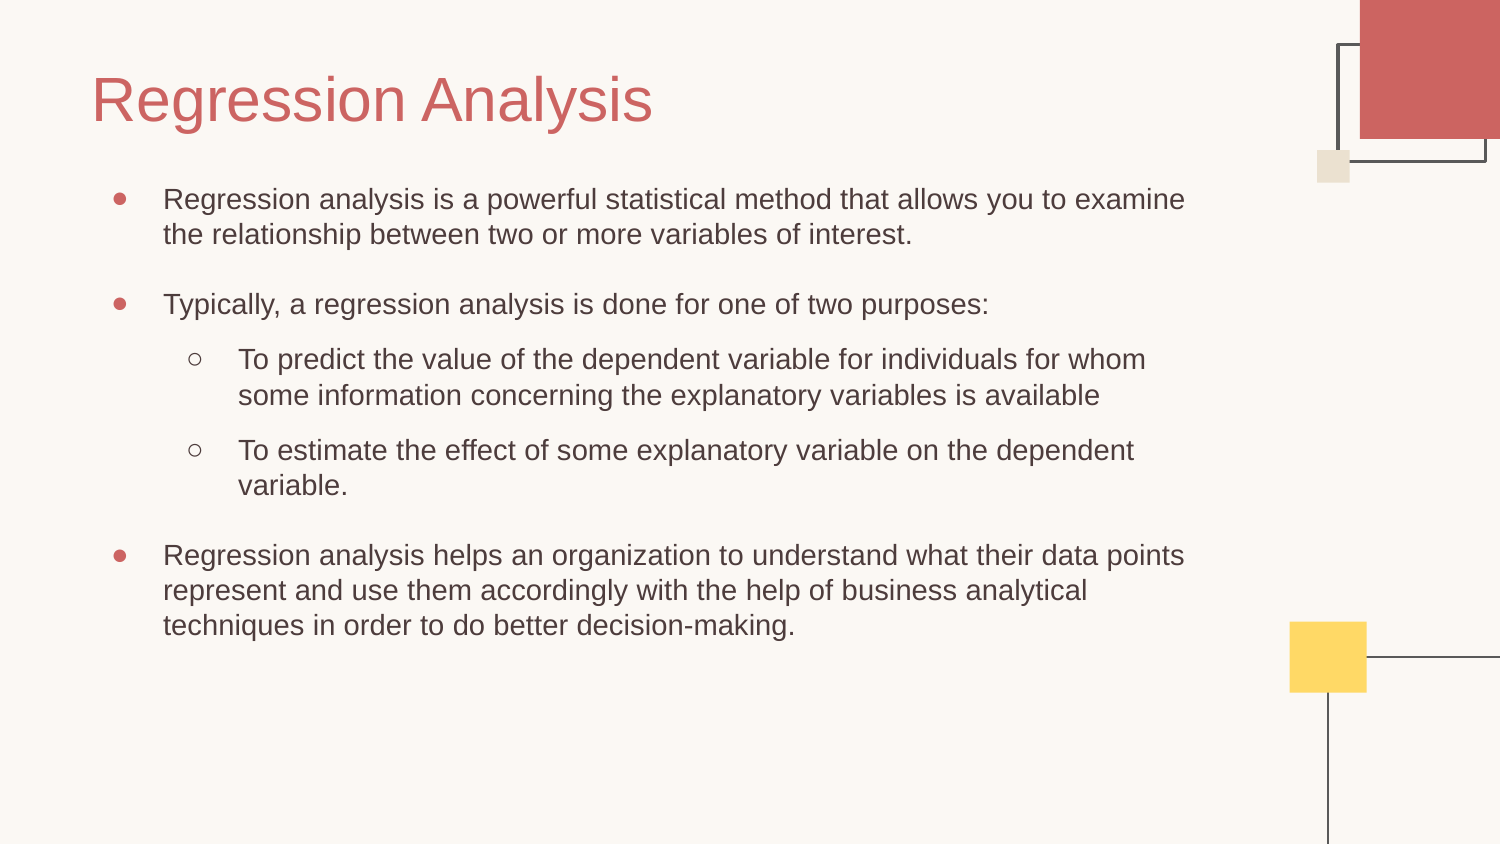

# Regression Analysis
Regression analysis is a powerful statistical method that allows you to examine the relationship between two or more variables of interest. ​

Typically, a regression analysis is done for one of two purposes:​
To predict the value of the dependent variable for individuals for whom some information concerning the explanatory variables is available​
To estimate the effect of some explanatory variable on the dependent variable. ​

Regression analysis helps an organization to understand what their data points represent and use them accordingly with the help of business analytical techniques in order to do better decision-making.​